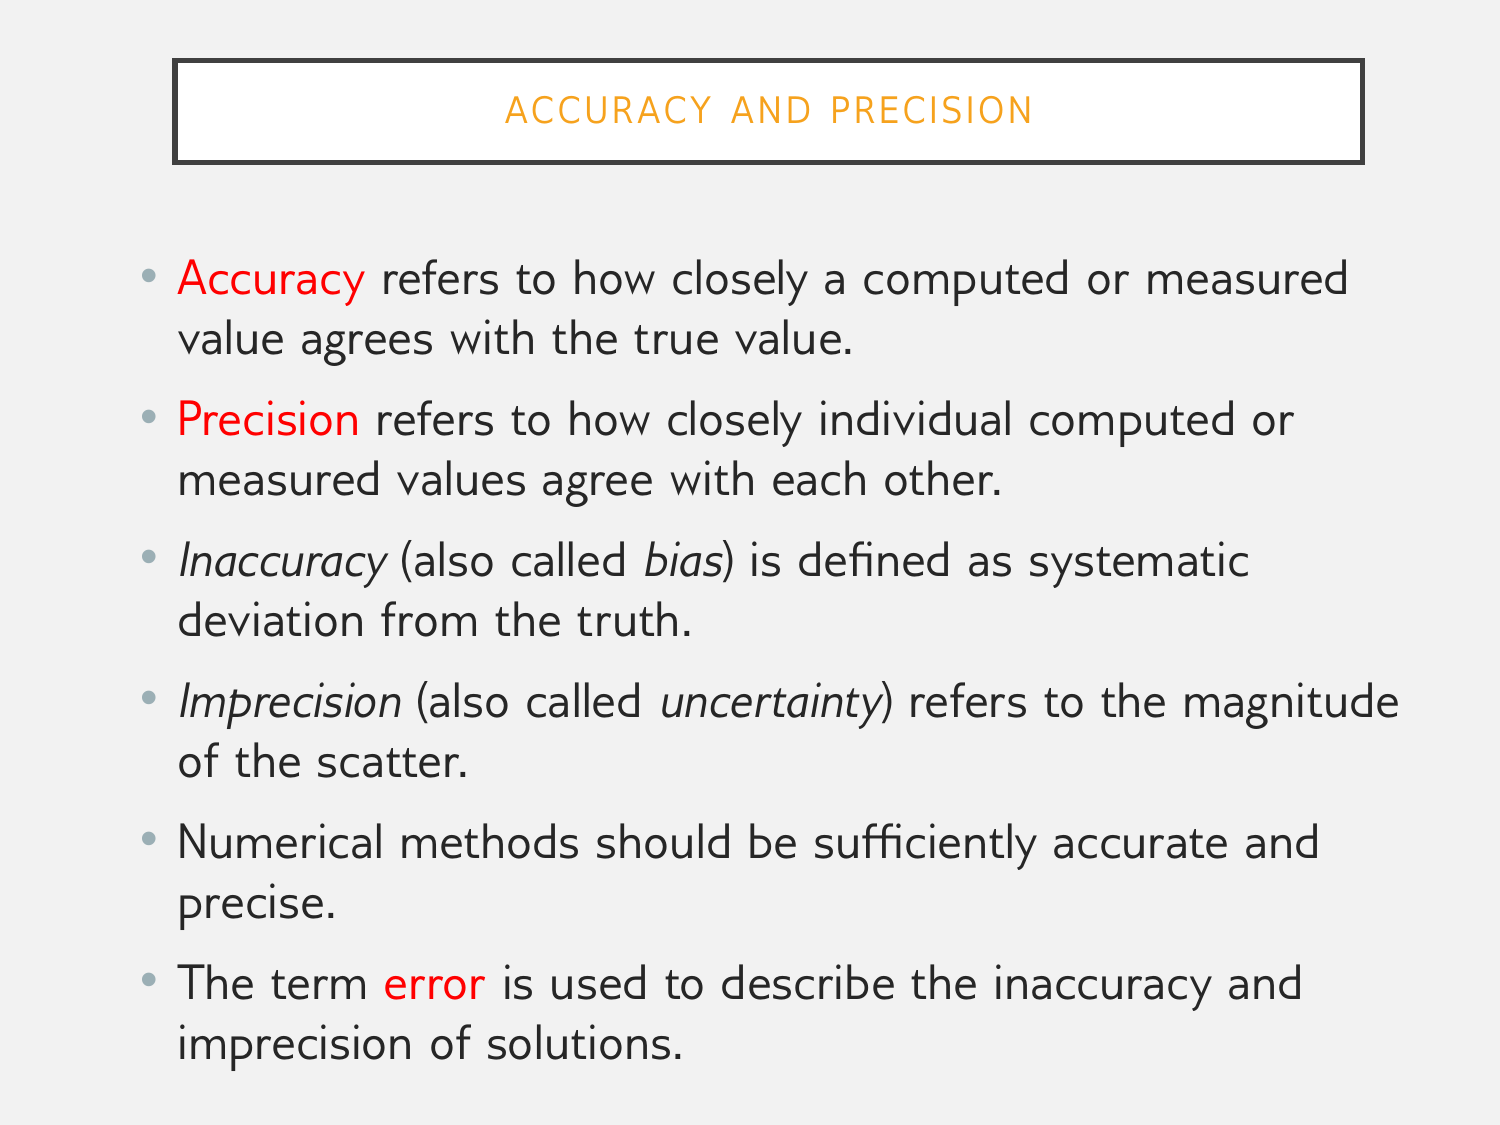

# Accuracy and precision
Accuracy refers to how closely a computed or measured value agrees with the true value.
Precision refers to how closely individual computed or measured values agree with each other.
Inaccuracy (also called bias) is defined as systematic deviation from the truth.
Imprecision (also called uncertainty) refers to the magnitude of the scatter.
Numerical methods should be sufficiently accurate and precise.
The term error is used to describe the inaccuracy and imprecision of solutions.